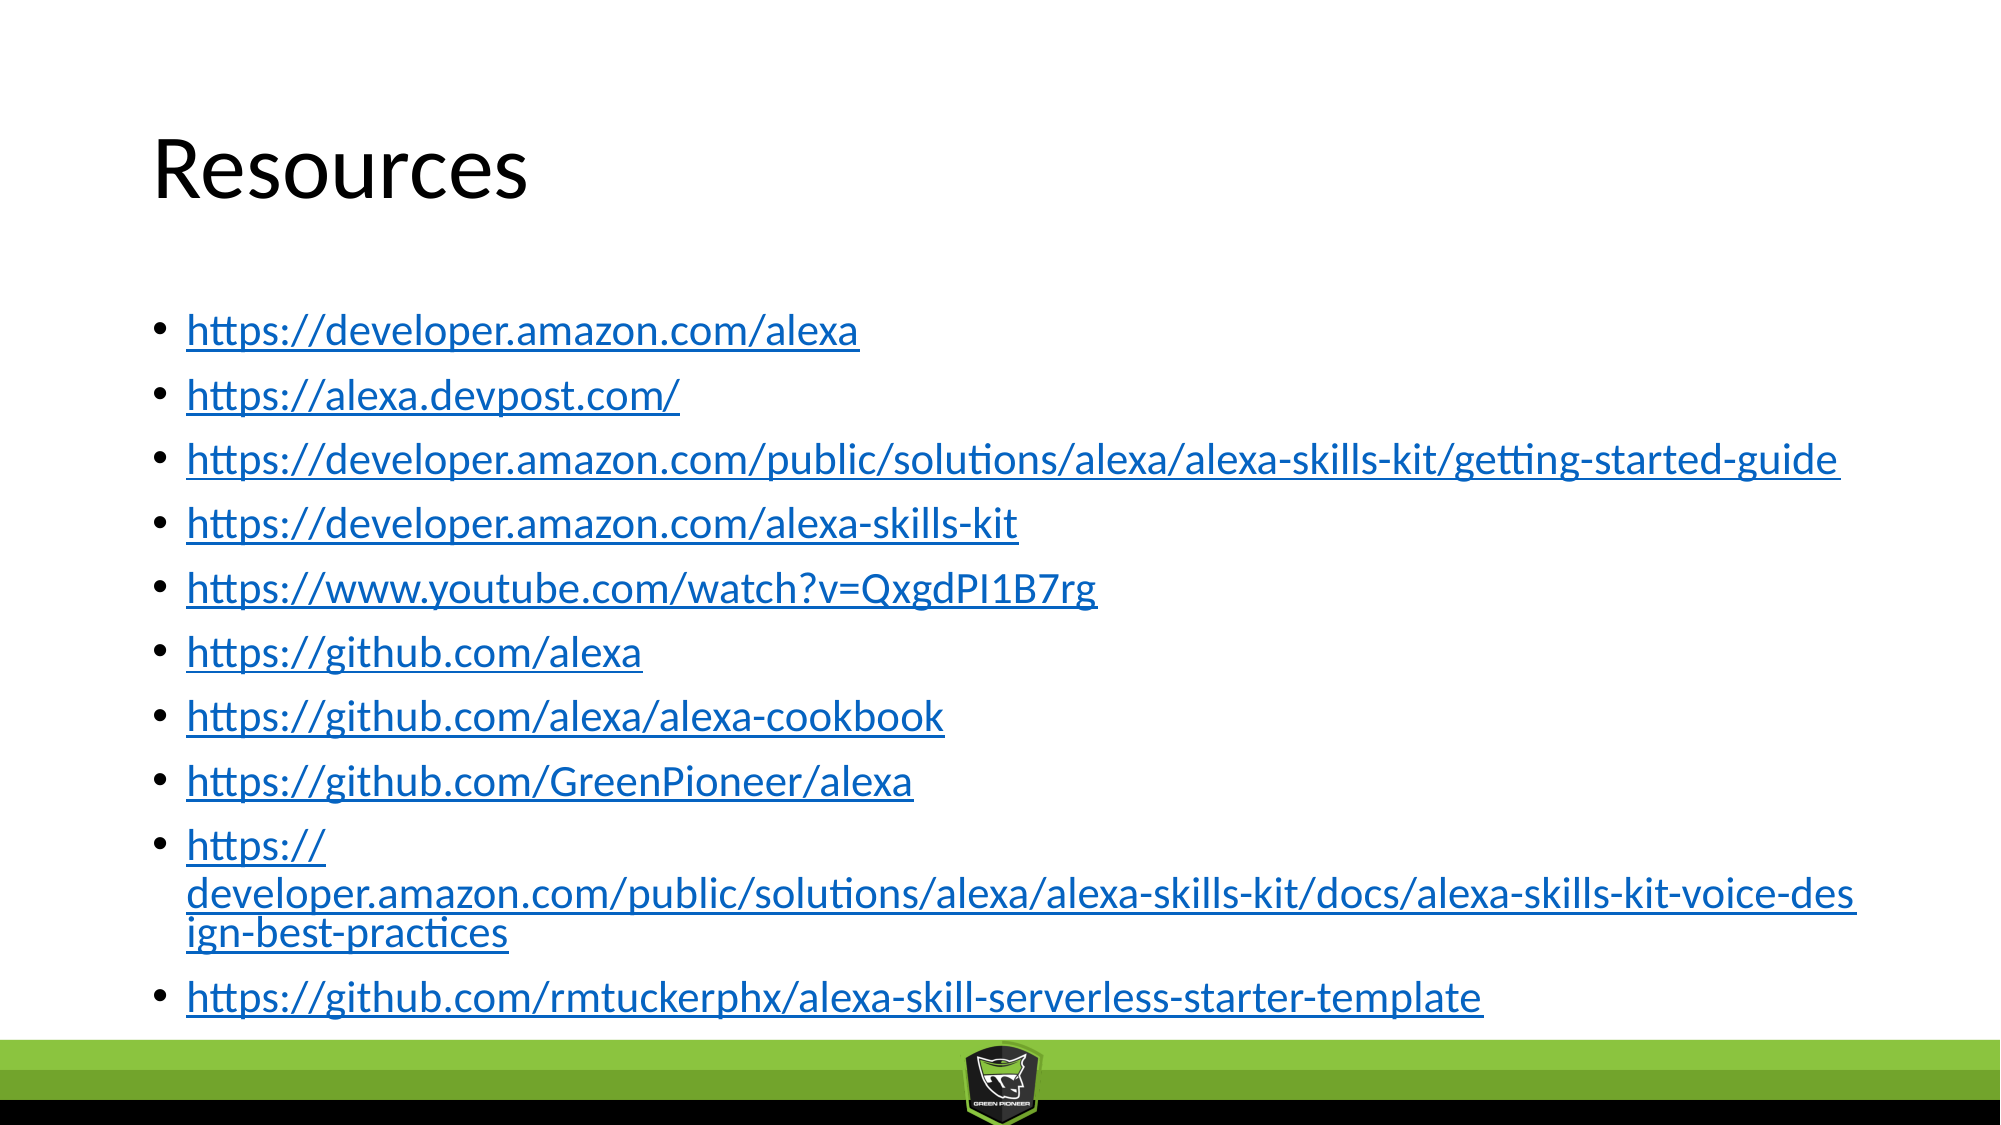

# Resources
https://developer.amazon.com/alexa
https://alexa.devpost.com/
https://developer.amazon.com/public/solutions/alexa/alexa-skills-kit/getting-started-guide
https://developer.amazon.com/alexa-skills-kit
https://www.youtube.com/watch?v=QxgdPI1B7rg
https://github.com/alexa
https://github.com/alexa/alexa-cookbook
https://github.com/GreenPioneer/alexa
https://developer.amazon.com/public/solutions/alexa/alexa-skills-kit/docs/alexa-skills-kit-voice-design-best-practices
https://github.com/rmtuckerphx/alexa-skill-serverless-starter-template